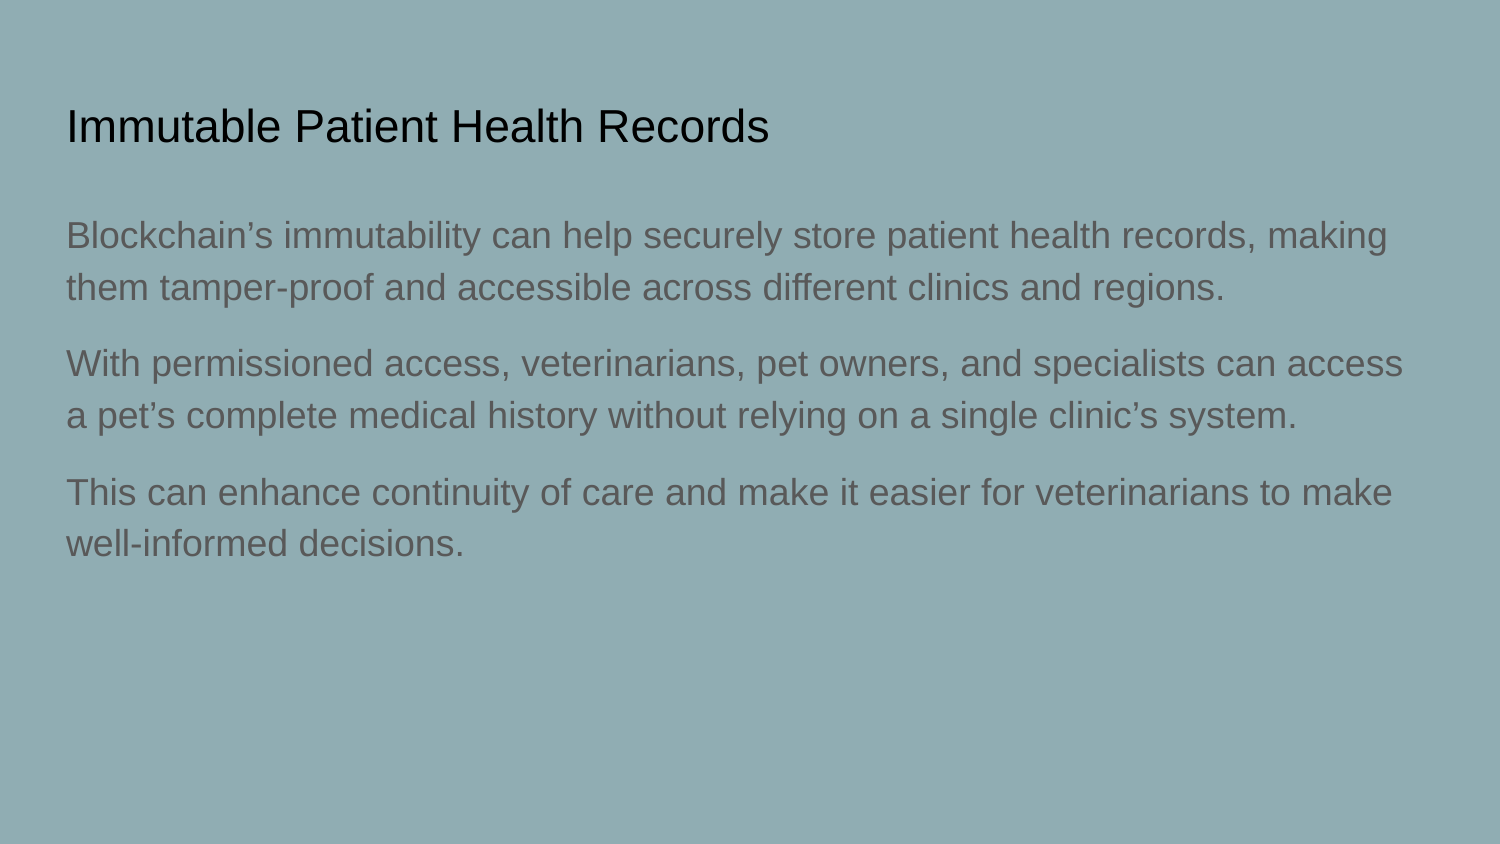

# Immutable Patient Health Records
Blockchain’s immutability can help securely store patient health records, making them tamper-proof and accessible across different clinics and regions.
With permissioned access, veterinarians, pet owners, and specialists can access a pet’s complete medical history without relying on a single clinic’s system.
This can enhance continuity of care and make it easier for veterinarians to make well-informed decisions.